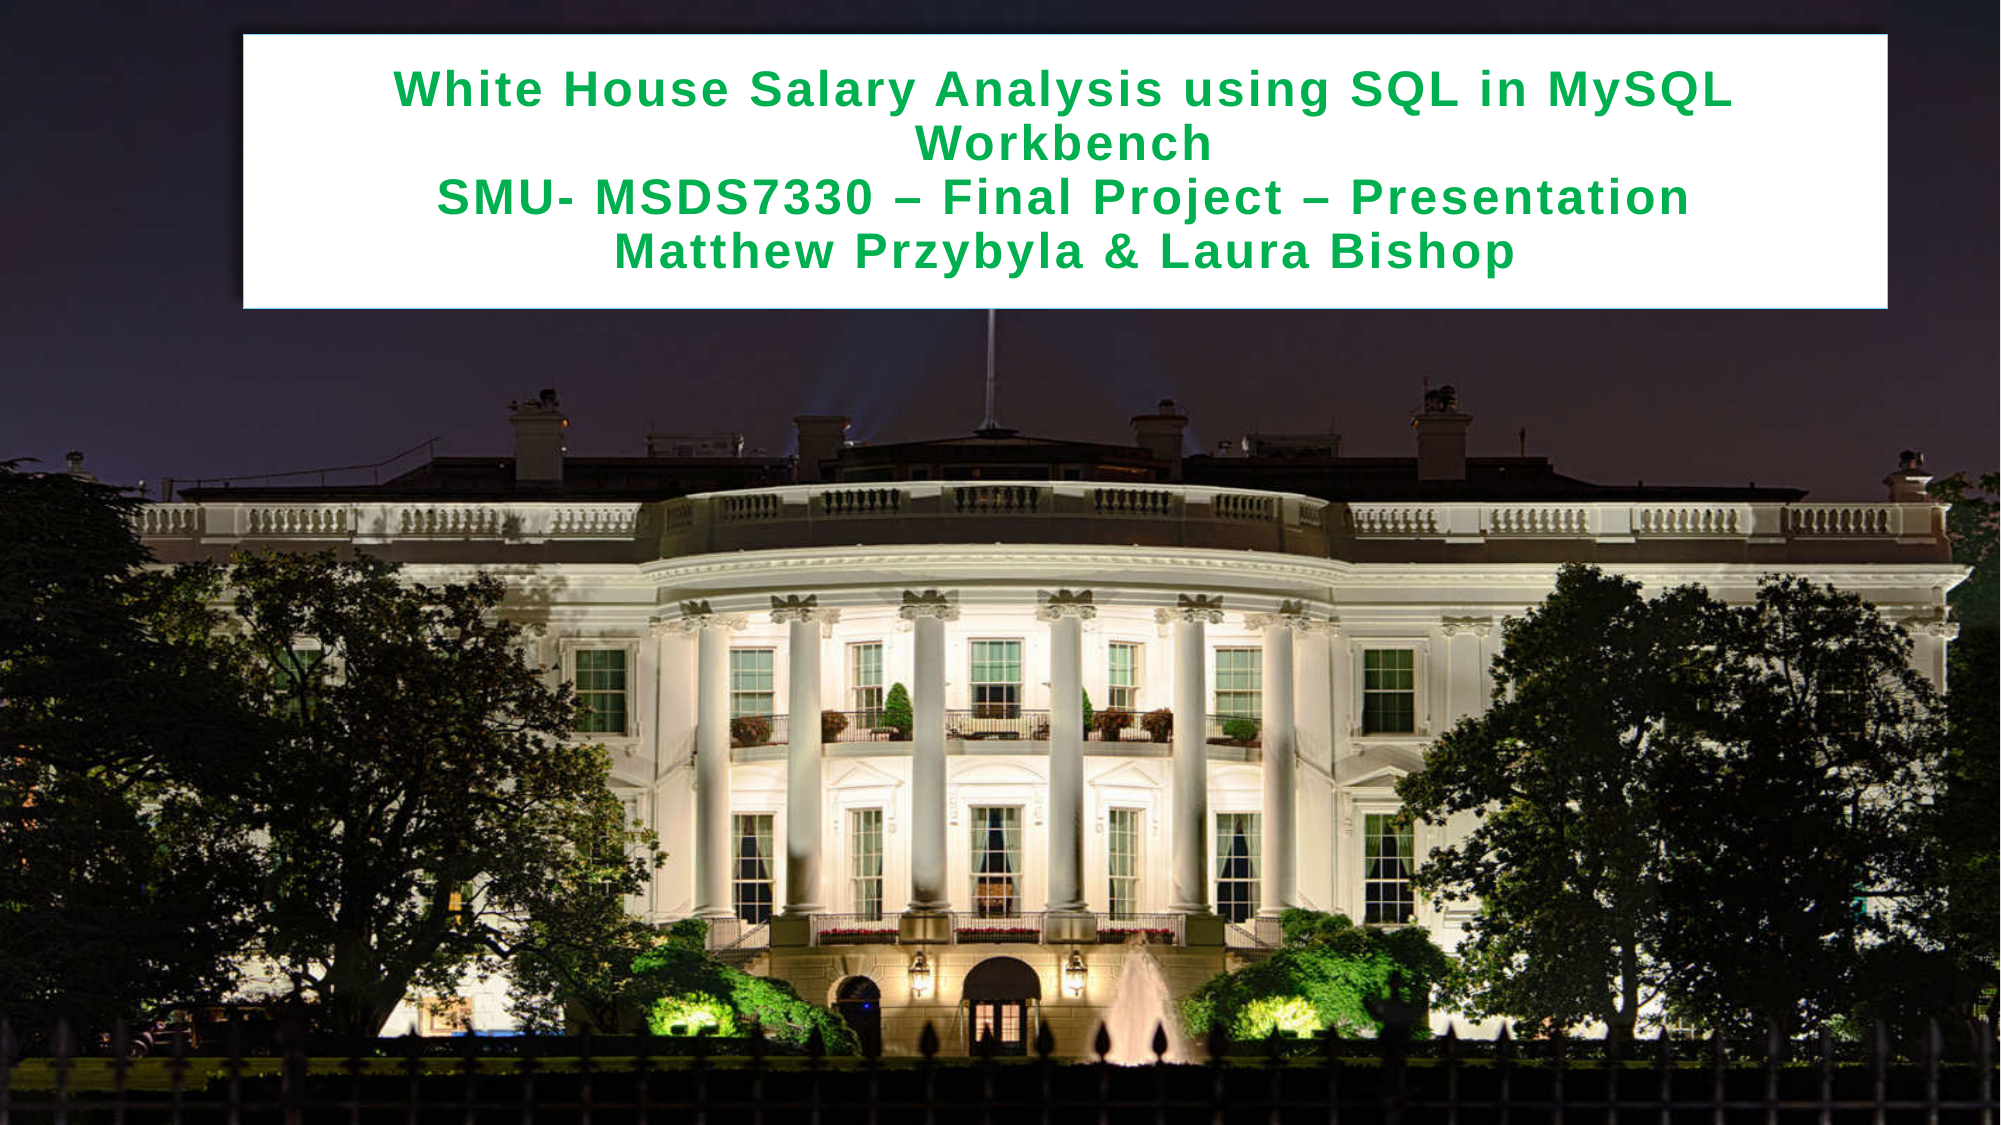

# White House Salary Analysis using SQL in MySQL Workbench SMU- MSDS7330 – Final Project – Presentation Matthew Przybyla & Laura Bishop